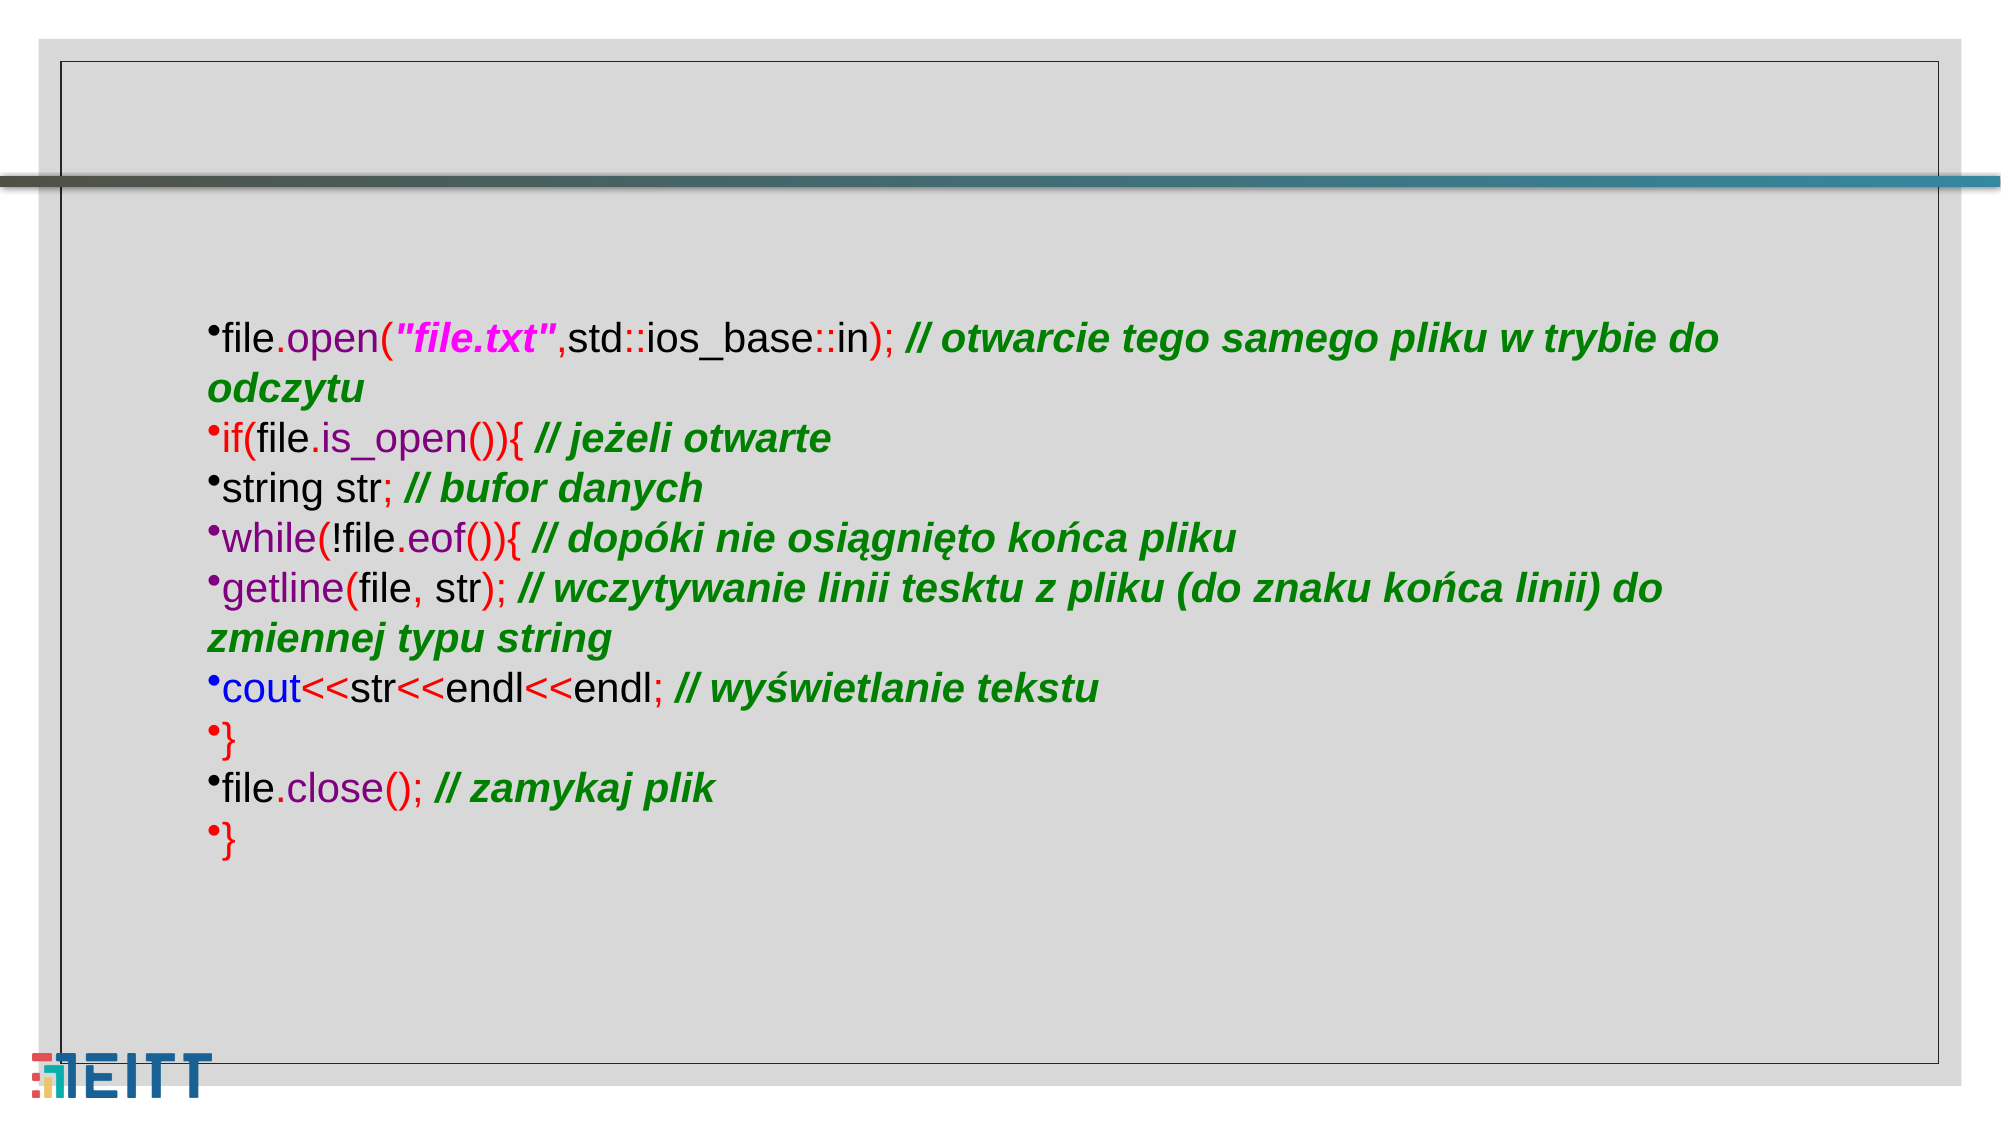

#

file.open("file.txt",std::ios_base::in); // otwarcie tego samego pliku w trybie do odczytu
if(file.is_open()){ // jeżeli otwarte
string str; // bufor danych
while(!file.eof()){ // dopóki nie osiągnięto końca pliku
getline(file, str); // wczytywanie linii tesktu z pliku (do znaku końca linii) do zmiennej typu string
cout<<str<<endl<<endl; // wyświetlanie tekstu
}
file.close(); // zamykaj plik
}